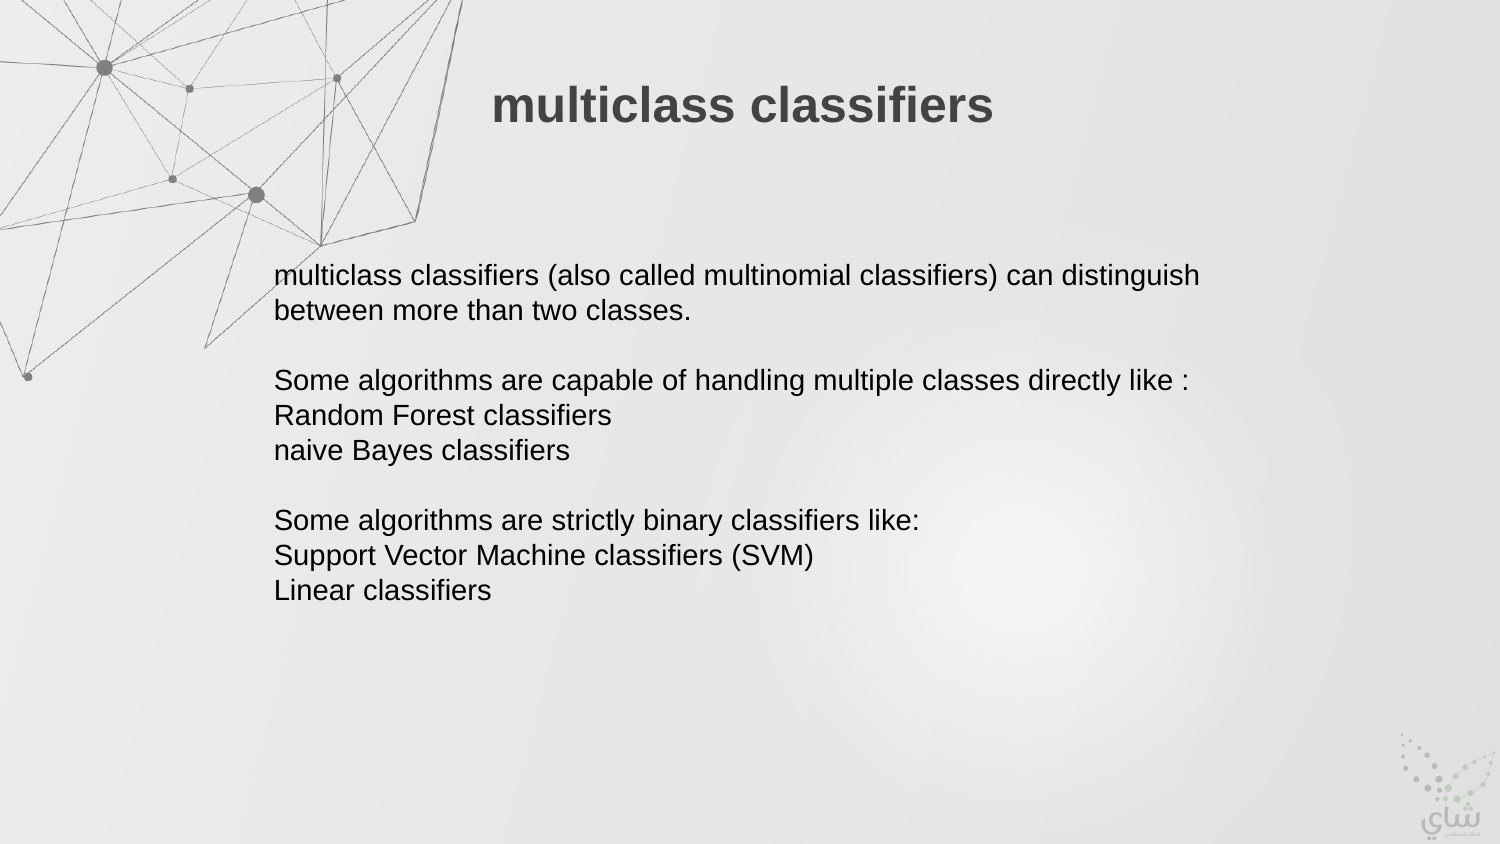

# multiclass classifiers
multiclass classifiers (also called multinomial classifiers) can distinguish between more than two classes.

Some algorithms are capable of handling multiple classes directly like :
Random Forest classifiers
naive Bayes classifiers

Some algorithms are strictly binary classifiers like:
Support Vector Machine classifiers (SVM)
Linear classifiers